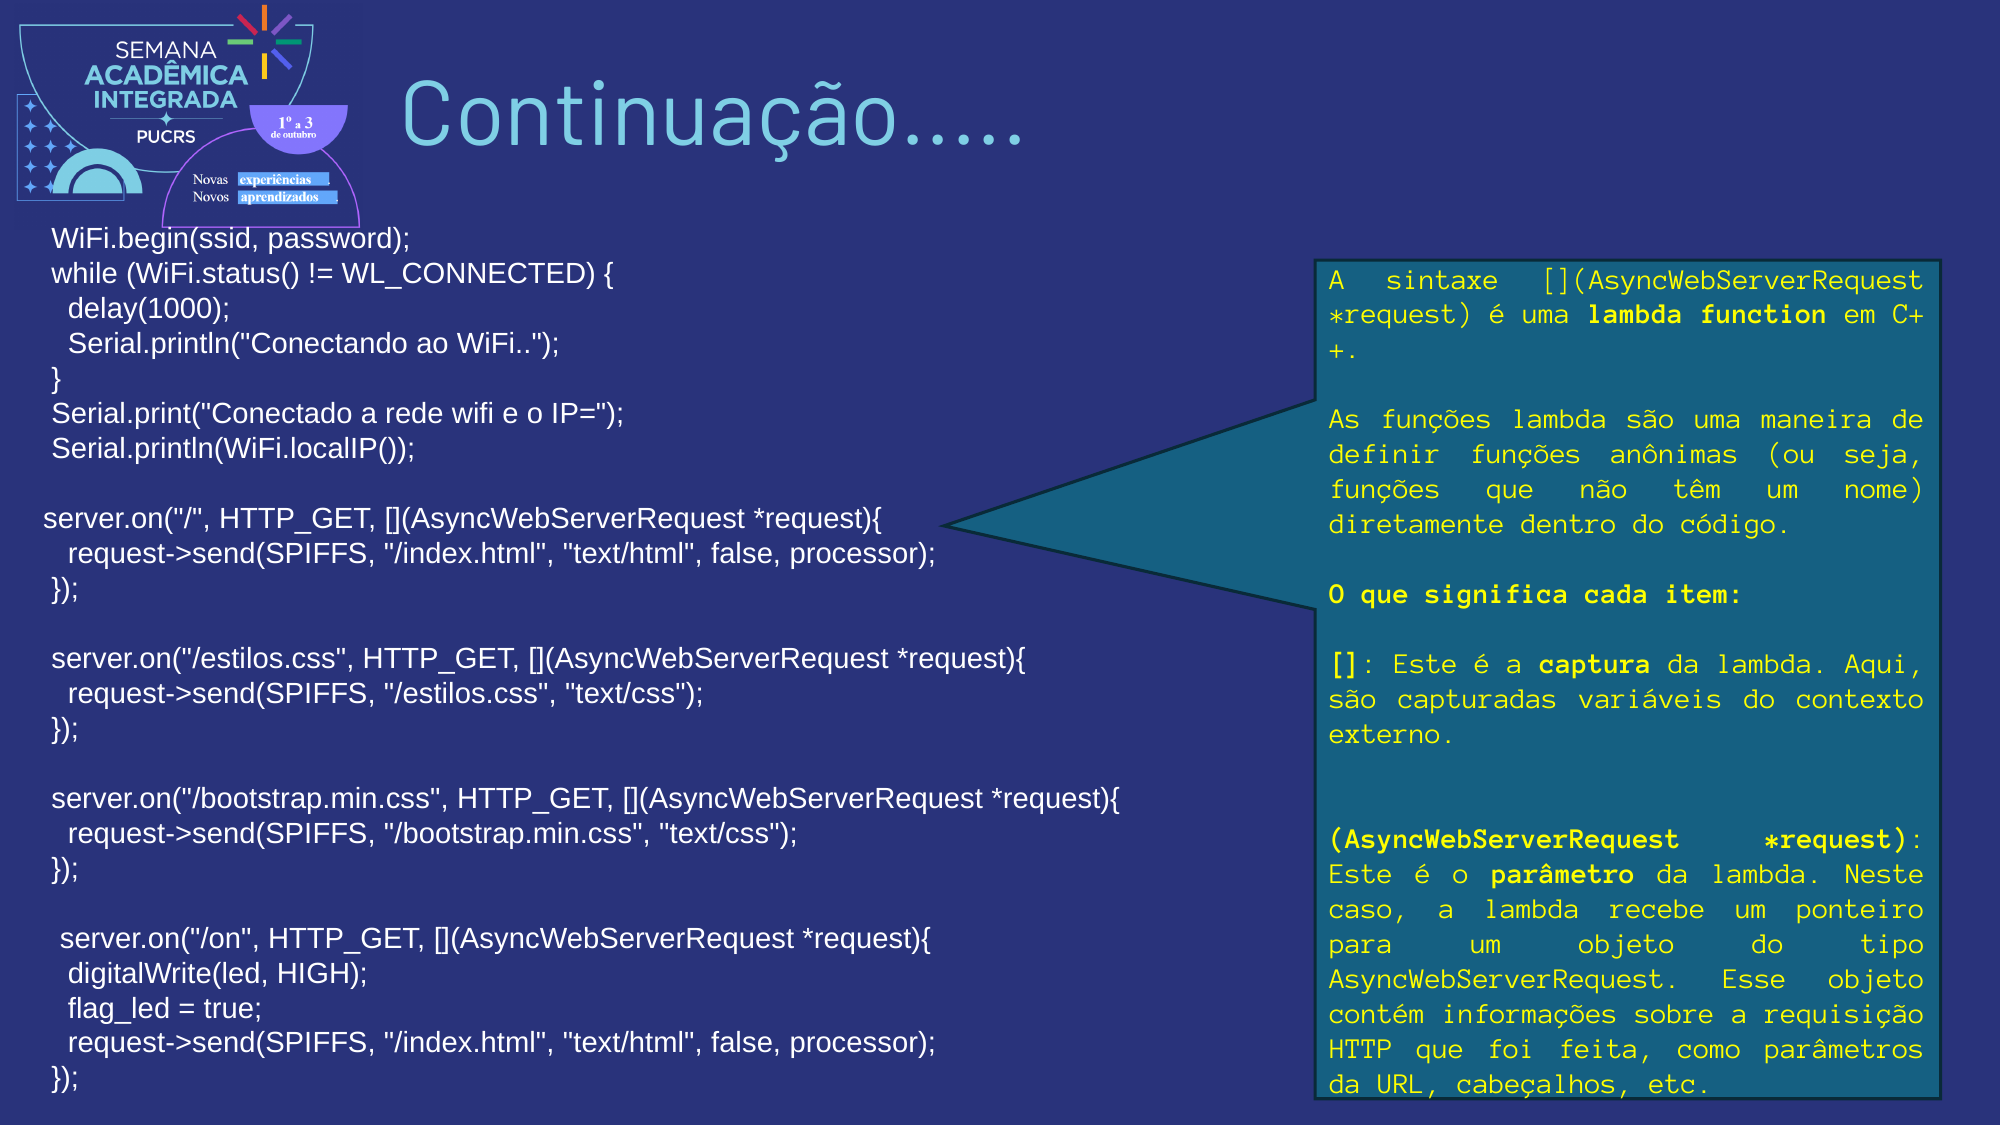

# Continuação.....
  WiFi.begin(ssid, password);
  while (WiFi.status() != WL_CONNECTED) {
    delay(1000);
    Serial.println("Conectando ao WiFi..");
  }
  Serial.print("Conectado a rede wifi e o IP=");
  Serial.println(WiFi.localIP());
 server.on("/", HTTP_GET, [](AsyncWebServerRequest *request){
    request->send(SPIFFS, "/index.html", "text/html", false, processor);
  });
  server.on("/estilos.css", HTTP_GET, [](AsyncWebServerRequest *request){
    request->send(SPIFFS, "/estilos.css", "text/css");
  });
  server.on("/bootstrap.min.css", HTTP_GET, [](AsyncWebServerRequest *request){
    request->send(SPIFFS, "/bootstrap.min.css", "text/css");
  });
   server.on("/on", HTTP_GET, [](AsyncWebServerRequest *request){
    digitalWrite(led, HIGH);
    flag_led = true;
    request->send(SPIFFS, "/index.html", "text/html", false, processor);
  });

  server.on("/off", HTTP_GET, [](AsyncWebServerRequest *request){
    digitalWrite(led, LOW);
    flag_led = false;
    request->send(SPIFFS, "/index.html", "text/html", false, processor);
  });
  server.on("/normalTemp.png", HTTP_GET, [](AsyncWebServerRequest *request){
    request->send(SPIFFS, "/normalTemp.png", "image/png");
  });
  server.on("/normalUmid.png", HTTP_GET, [](AsyncWebServerRequest *request){
    request->send(SPIFFS, "/normalUmid.png", "image/png");
  });
 server.begin();
}
void loop()
{}

A sintaxe [](AsyncWebServerRequest *request) é uma lambda function em C++.

As funções lambda são uma maneira de definir funções anônimas (ou seja, funções que não têm um nome) diretamente dentro do código.

O que significa cada item:

[]: Este é a captura da lambda. Aqui, são capturadas variáveis do contexto externo.

(AsyncWebServerRequest *request): Este é o parâmetro da lambda. Neste caso, a lambda recebe um ponteiro para um objeto do tipo AsyncWebServerRequest. Esse objeto contém informações sobre a requisição HTTP que foi feita, como parâmetros da URL, cabeçalhos, etc.